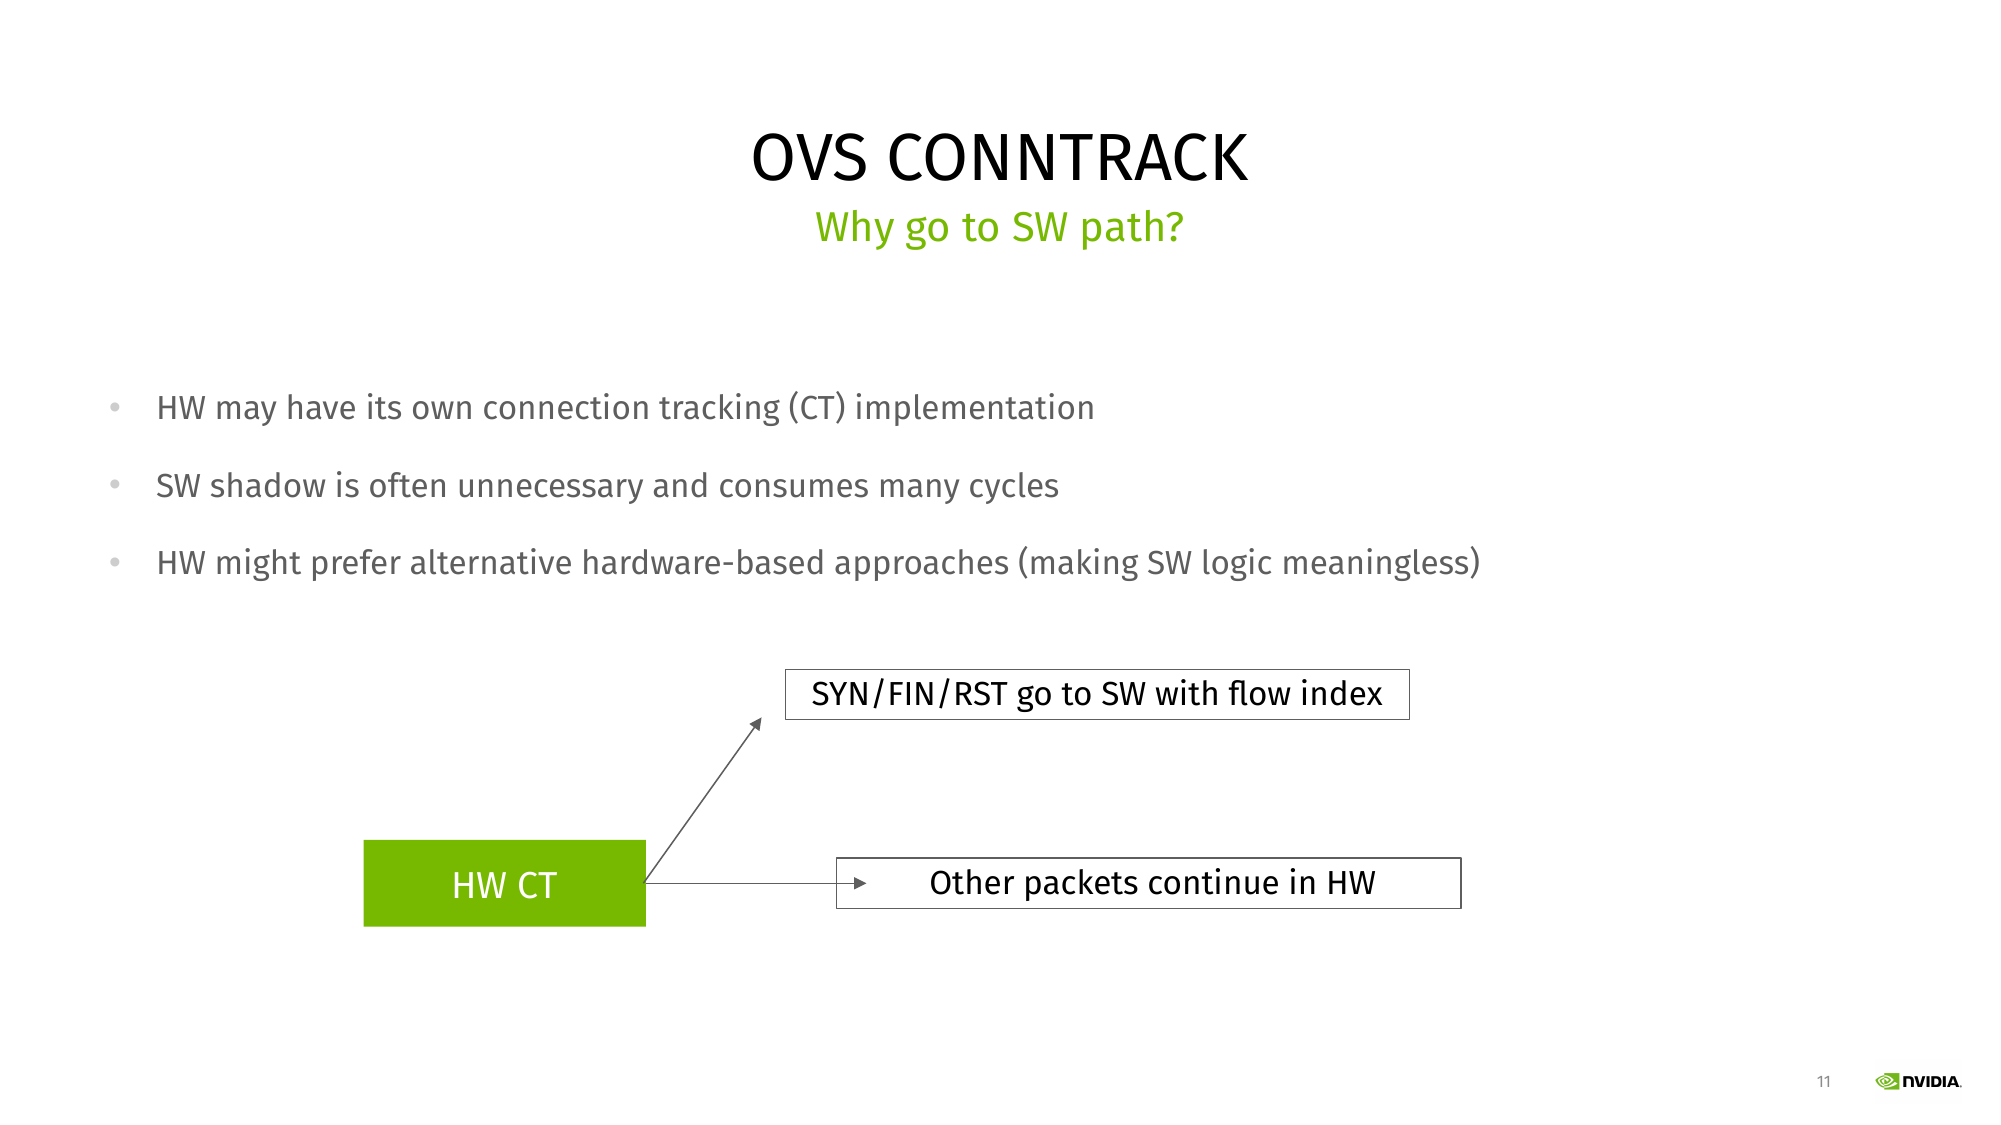

# OVS conntrack
Why go to SW path?
HW may have its own connection tracking (CT) implementation
SW shadow is often unnecessary and consumes many cycles
HW might prefer alternative hardware-based approaches (making SW logic meaningless)
SYN/FIN/RST go to SW with flow index
HW CT
 Other packets continue in HW